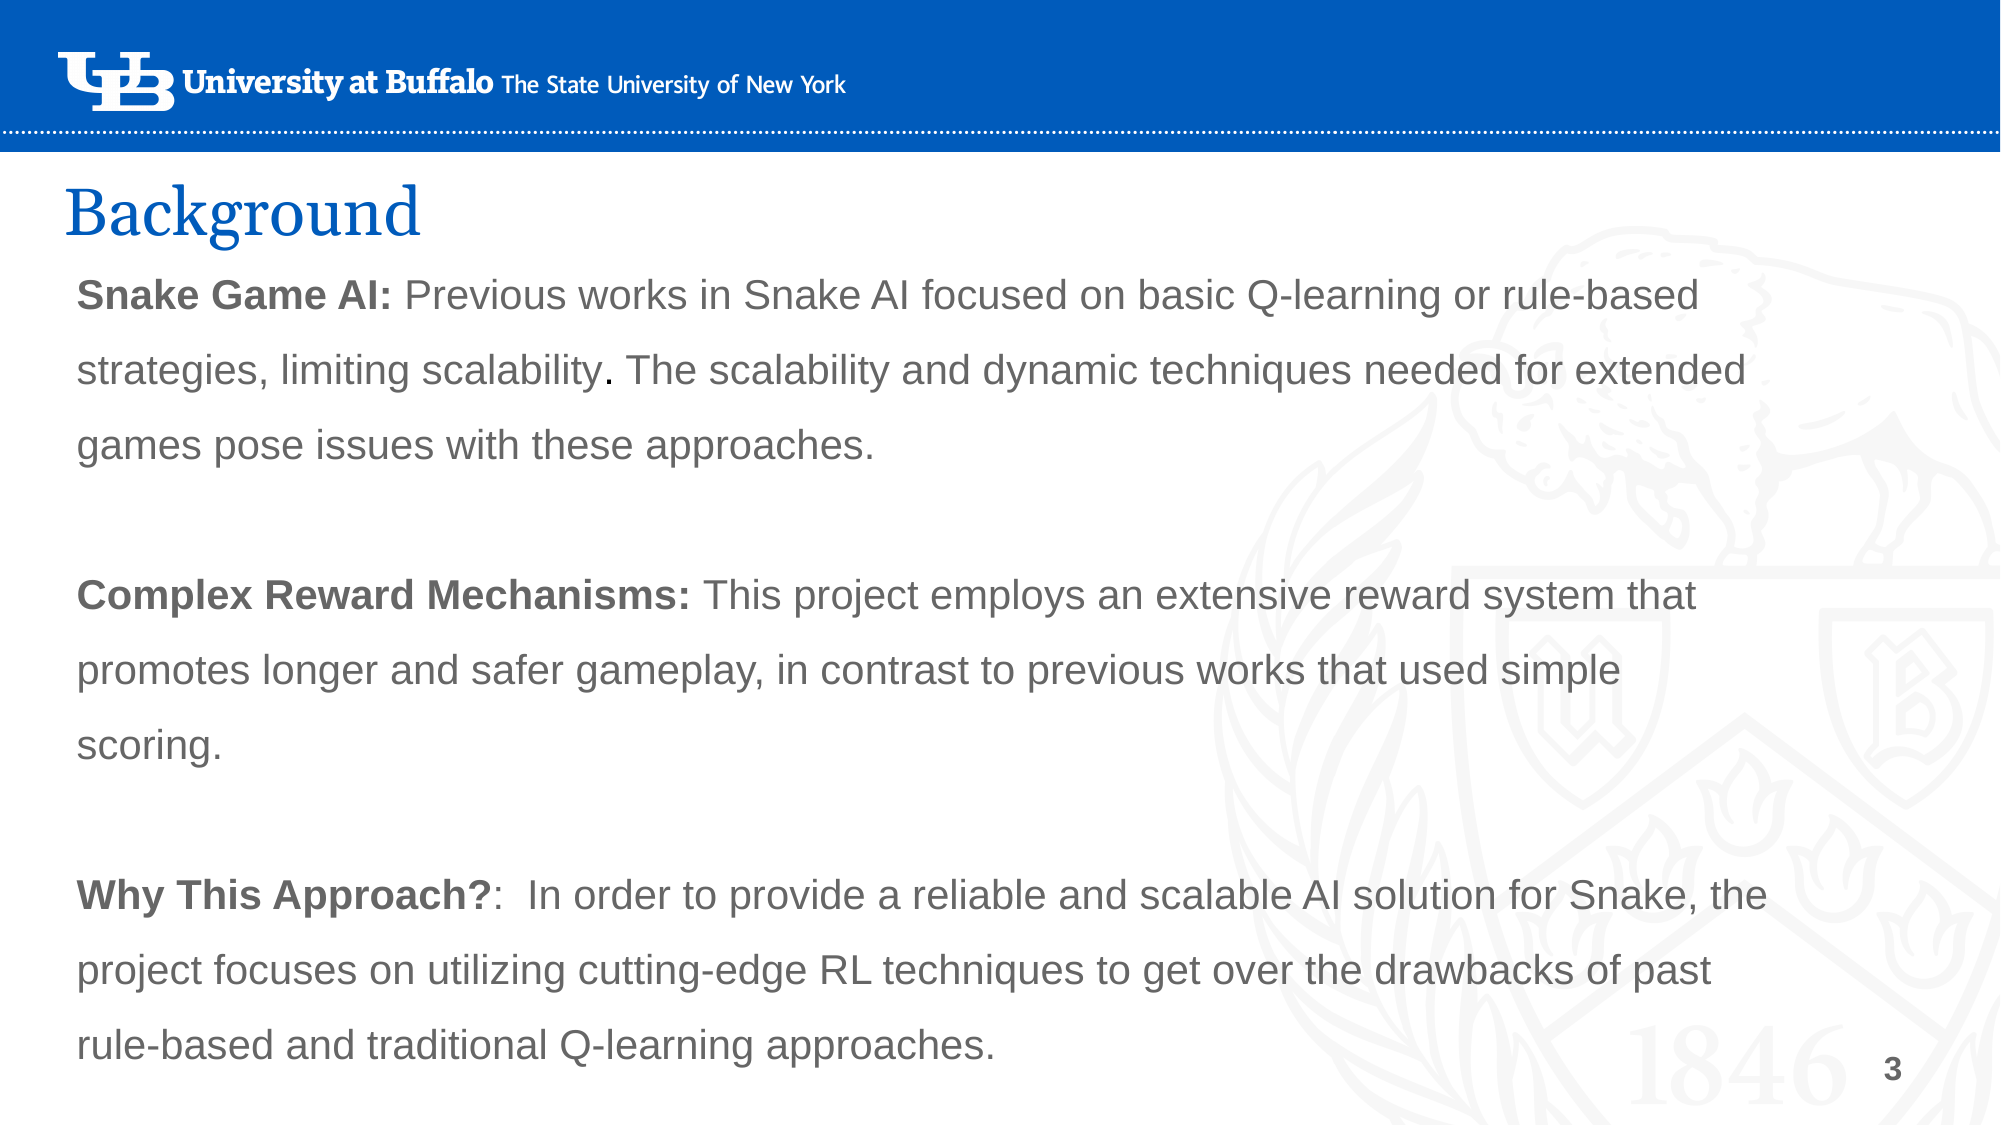

# Background
Snake Game AI: Previous works in Snake AI focused on basic Q-learning or rule-based strategies, limiting scalability. The scalability and dynamic techniques needed for extended games pose issues with these approaches.
Complex Reward Mechanisms: This project employs an extensive reward system that promotes longer and safer gameplay, in contrast to previous works that used simple scoring.
Why This Approach?:  In order to provide a reliable and scalable AI solution for Snake, the project focuses on utilizing cutting-edge RL techniques to get over the drawbacks of past rule-based and traditional Q-learning approaches.
3